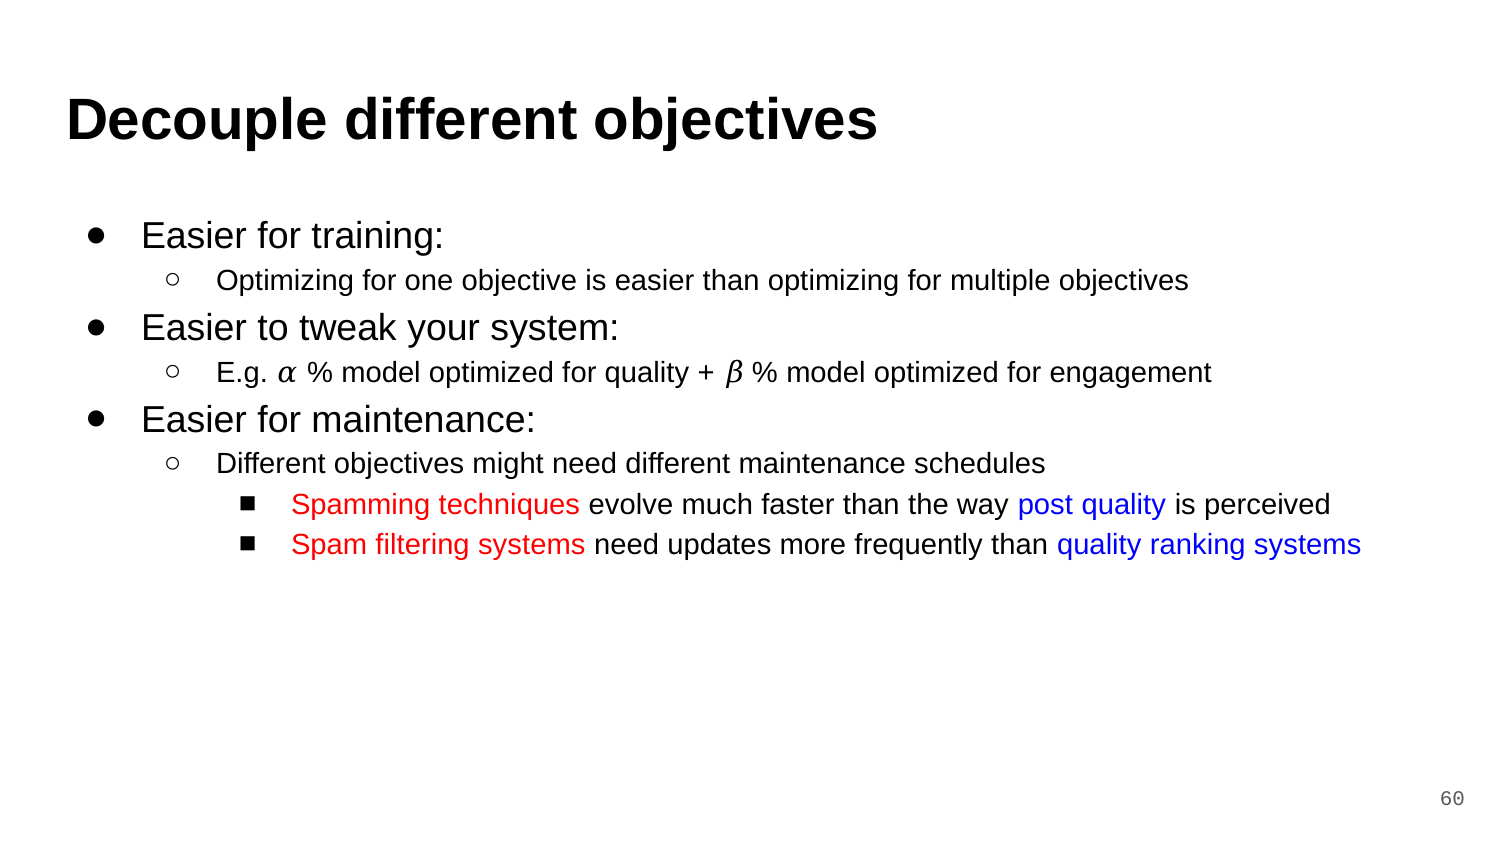

# Decouple different objectives
Easier for training:
Optimizing for one objective is easier than optimizing for multiple objectives
Easier to tweak your system:
E.g. 𝛼 % model optimized for quality + 𝛽 % model optimized for engagement
Easier for maintenance:
Different objectives might need different maintenance schedules
Spamming techniques evolve much faster than the way post quality is perceived
Spam filtering systems need updates more frequently than quality ranking systems
60